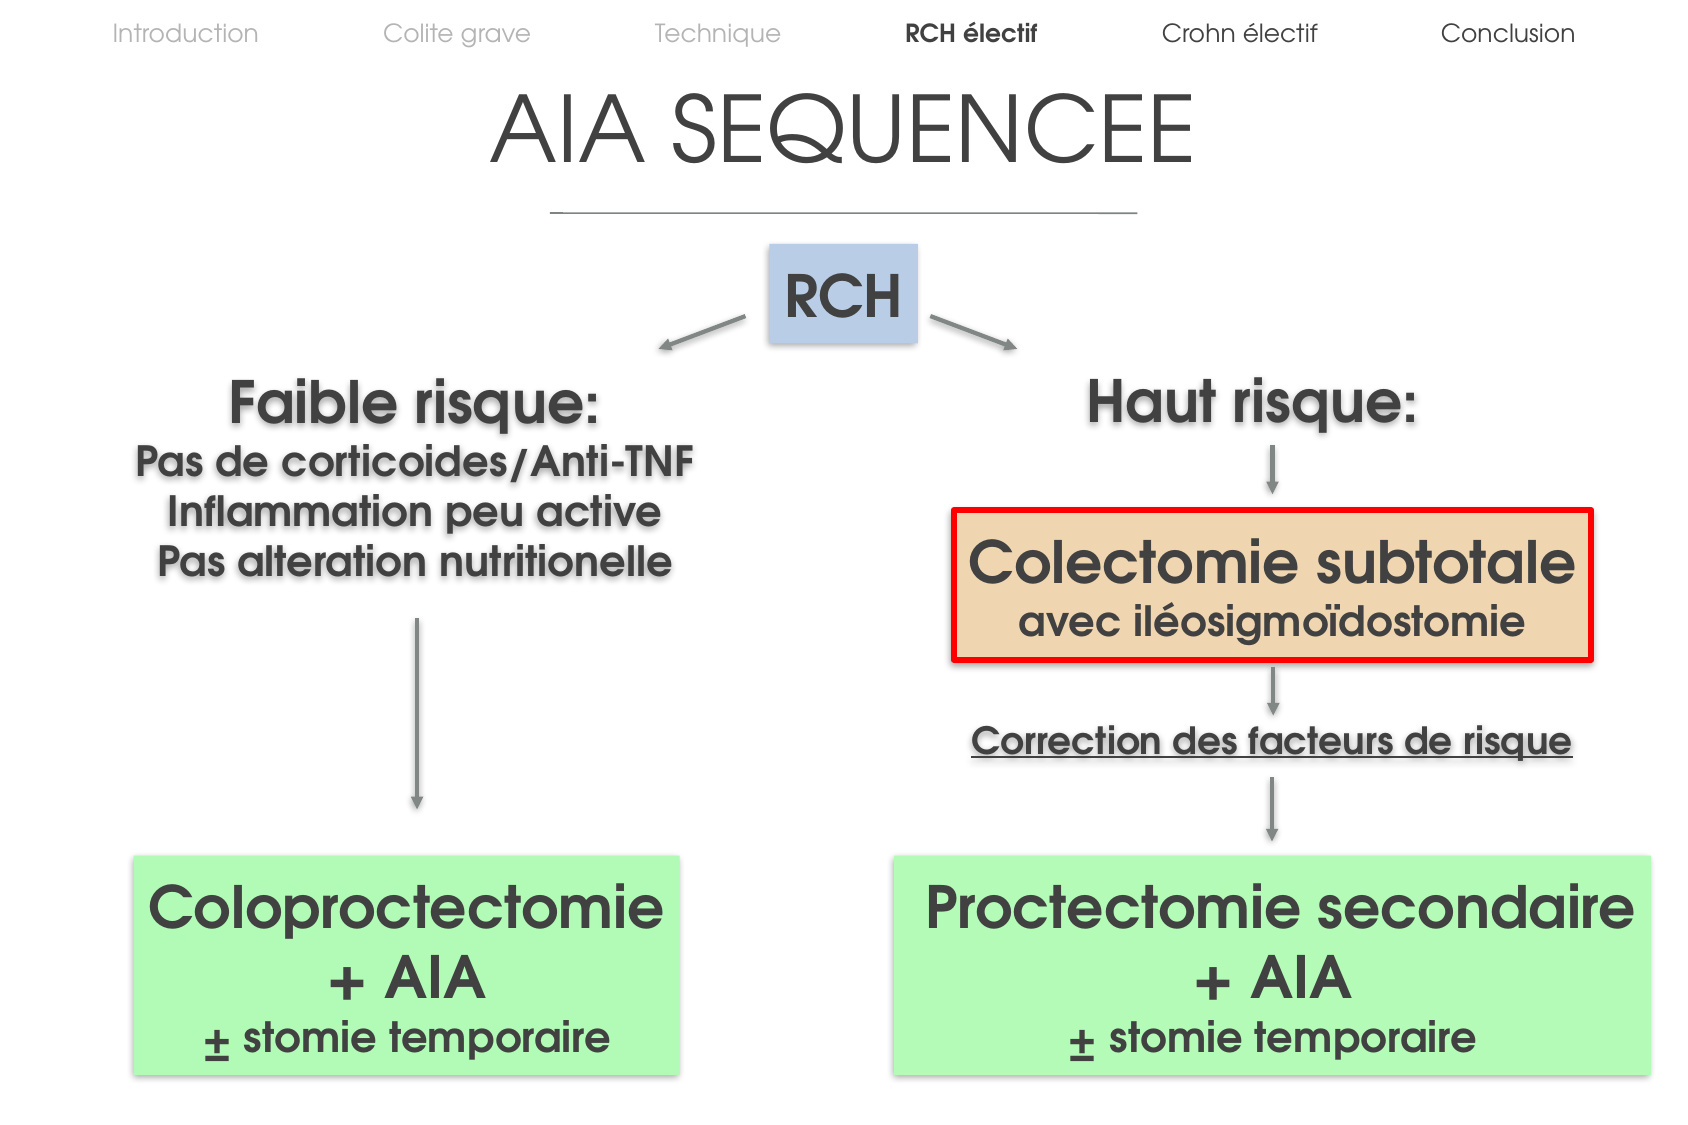

Introduction
Colite grave
Technique
RCH électif
Crohn électif
Conclusion
# AIA SEQUENCEE
RCH
Faible risque:
Pas de corticoides/Anti-TNF
Inflammation peu active
Pas alteration nutritionelle
Haut risque:
Colectomie subtotale
avec iléosigmoïdostomie
Correction des facteurs de risque
 Proctectomie secondaire
+ AIA
± stomie temporaire
Coloproctectomie
+ AIA
± stomie temporaire